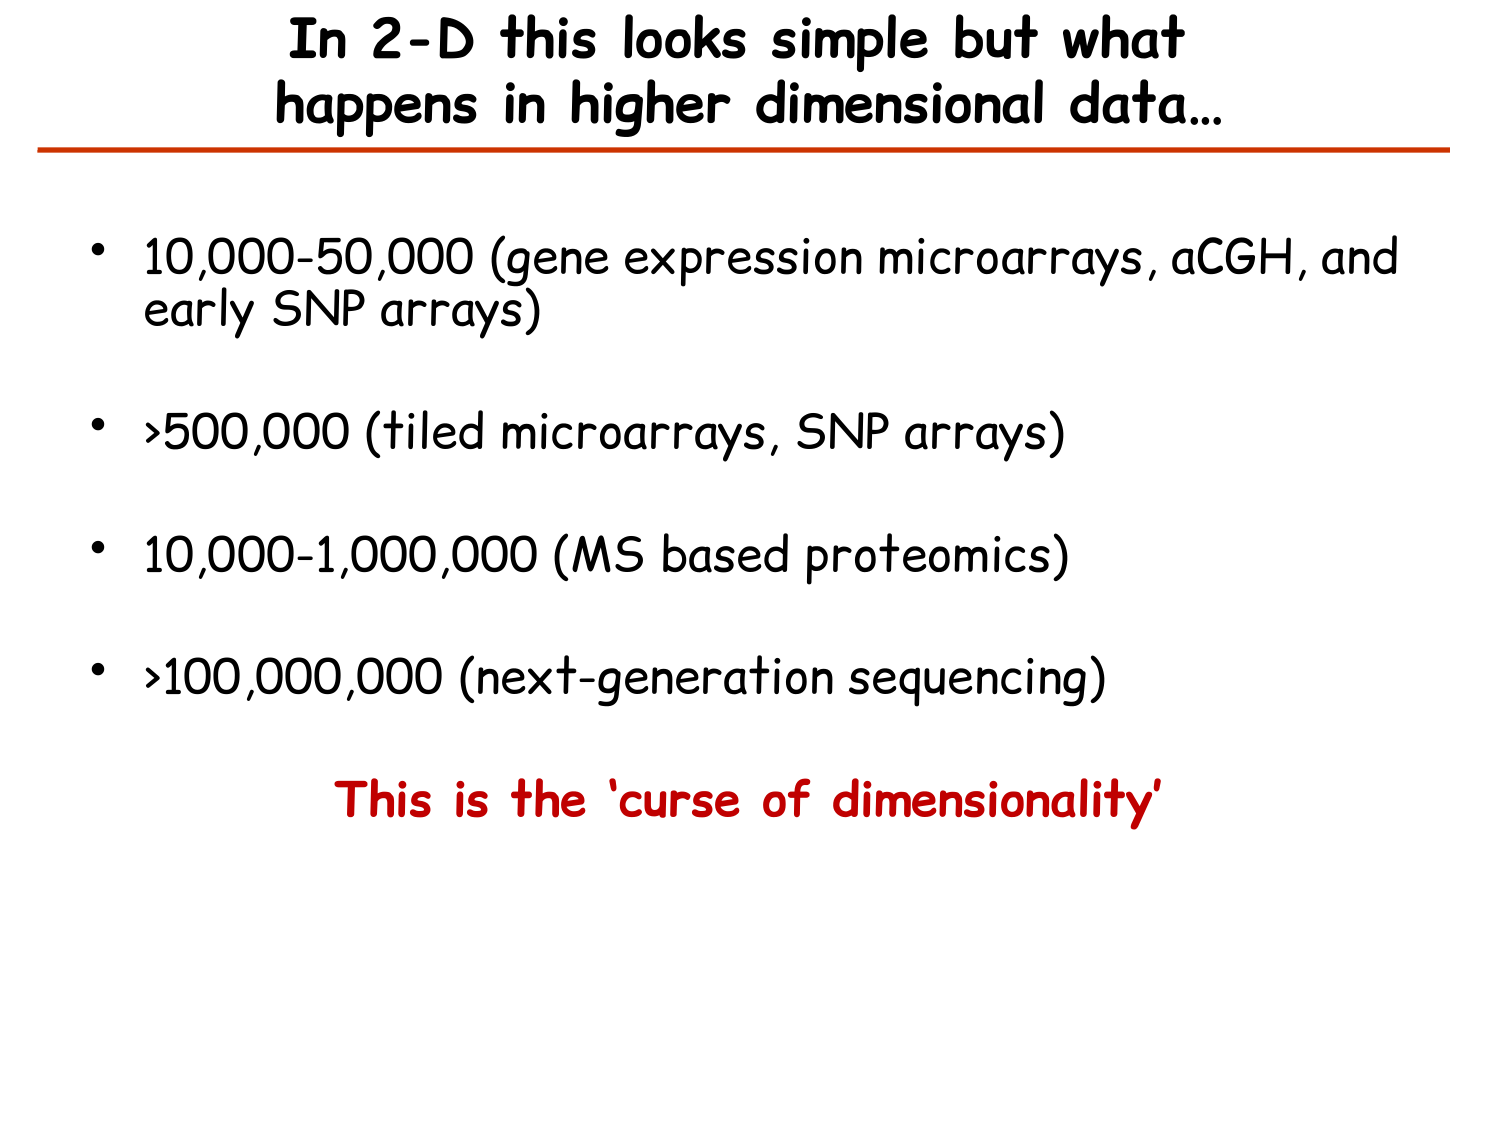

# In 2-D this looks simple but what happens in higher dimensional data…

10,000-50,000 (gene expression microarrays, aCGH, and early SNP arrays)

>500,000 (tiled microarrays, SNP arrays)

10,000-1,000,000 (MS based proteomics)

>100,000,000 (next-generation sequencing)

This is the ‘curse of dimensionality’